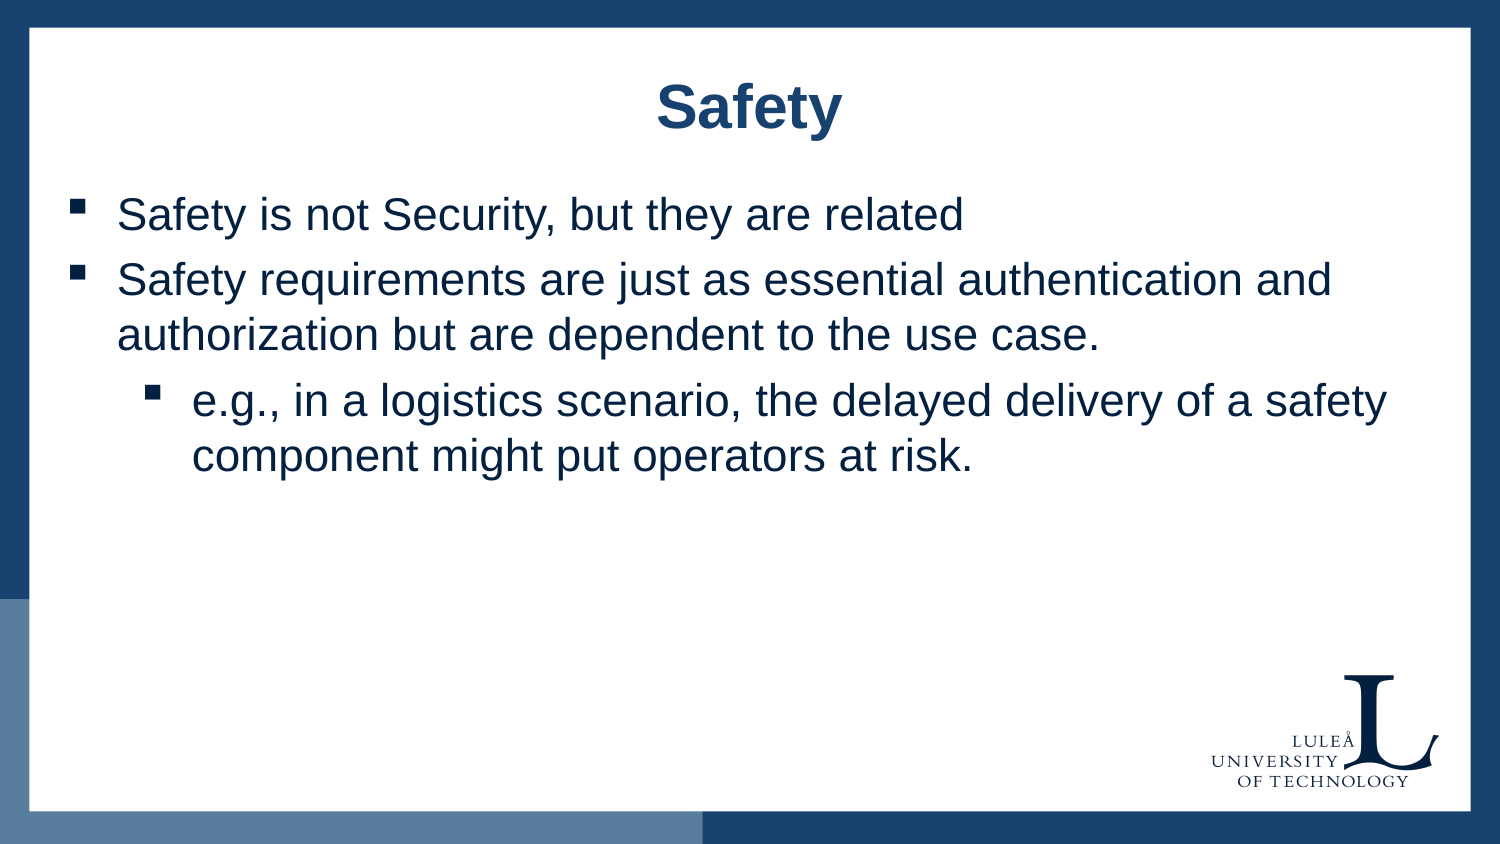

# Safety
Safety is not Security, but they are related
Safety requirements are just as essential authentication and authorization but are dependent to the use case.
e.g., in a logistics scenario, the delayed delivery of a safety component might put operators at risk.
17